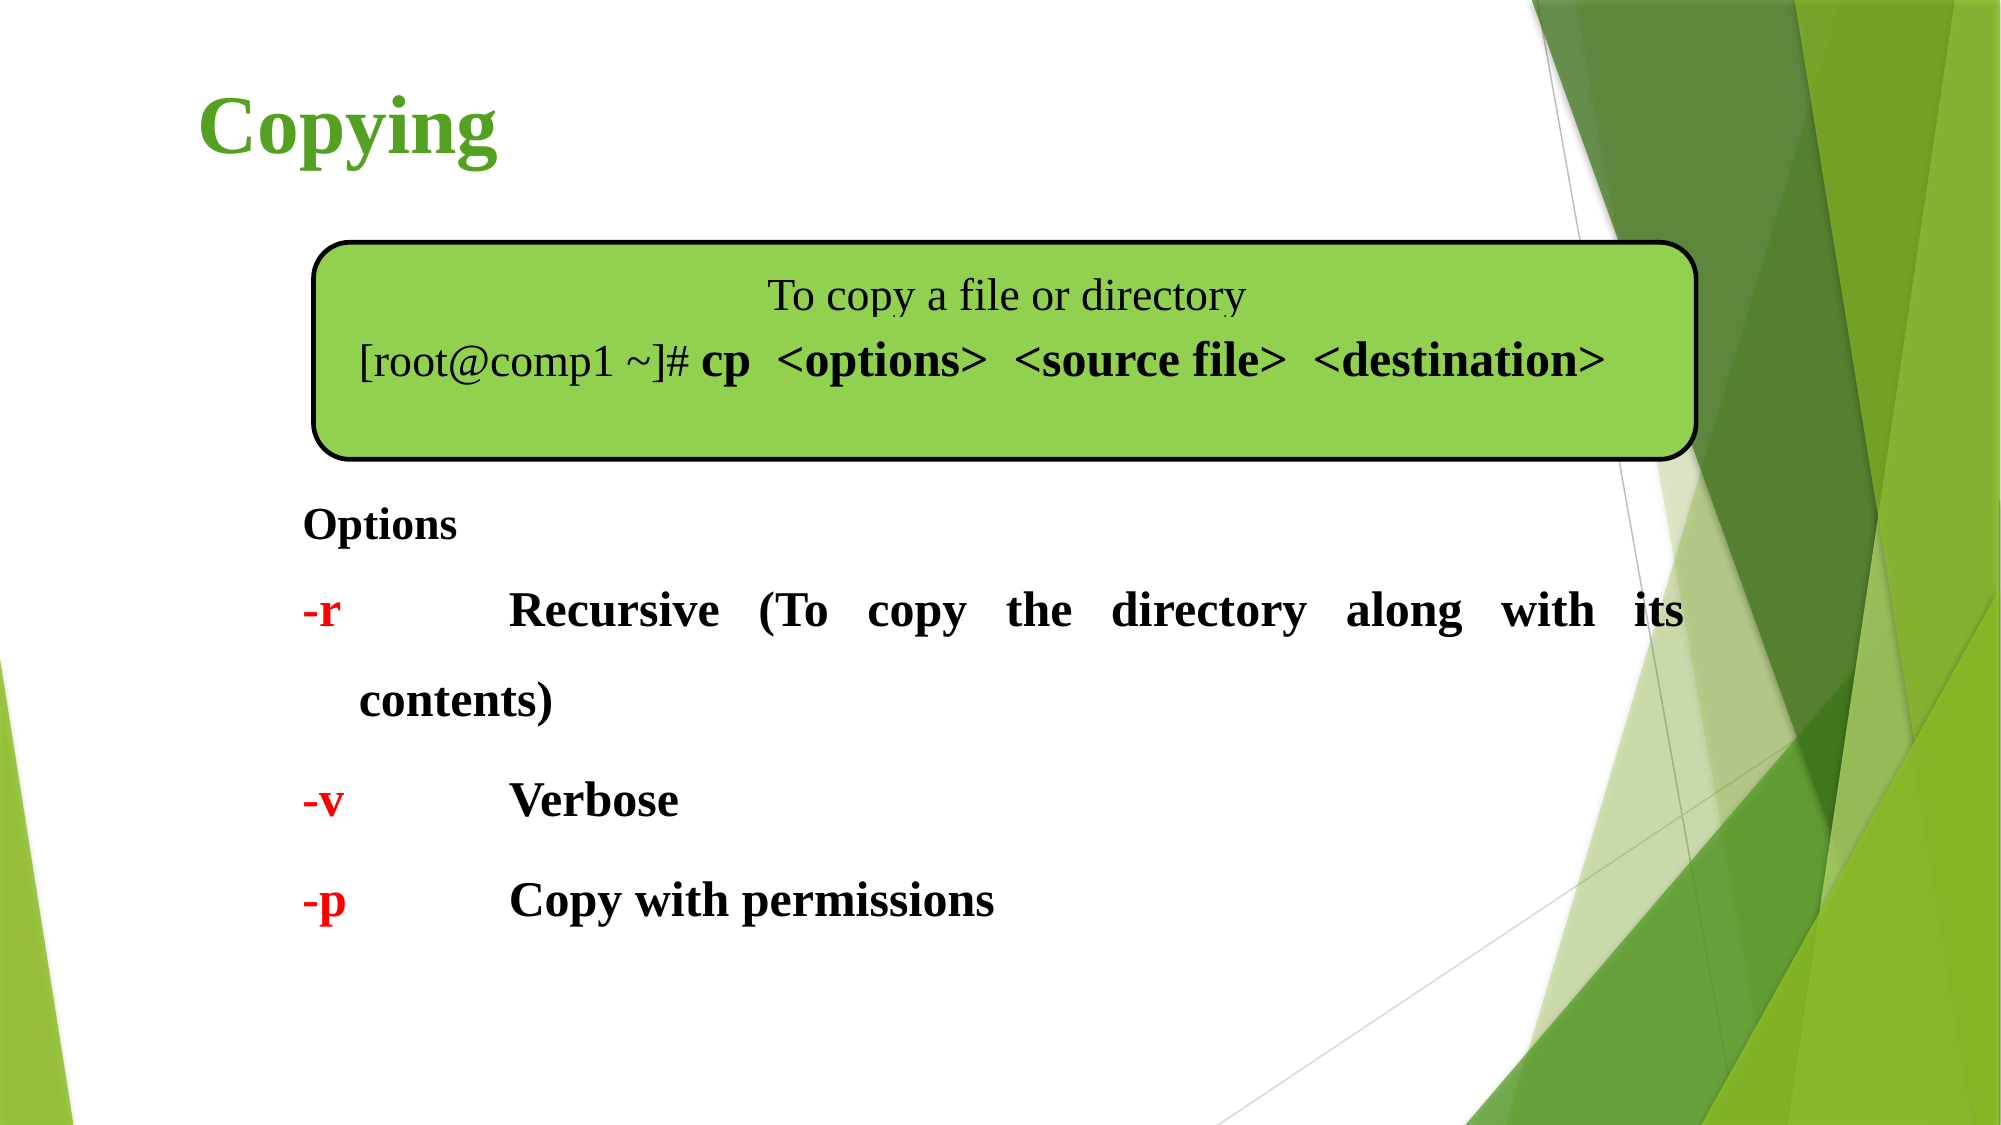

# Copying

To copy a file or directory
[root@comp1 ~]# cp  <options>  <source file>  <destination>
Options
-r		Recursive (To copy the directory along with its contents)
-v		Verbose
-p		Copy with permissions